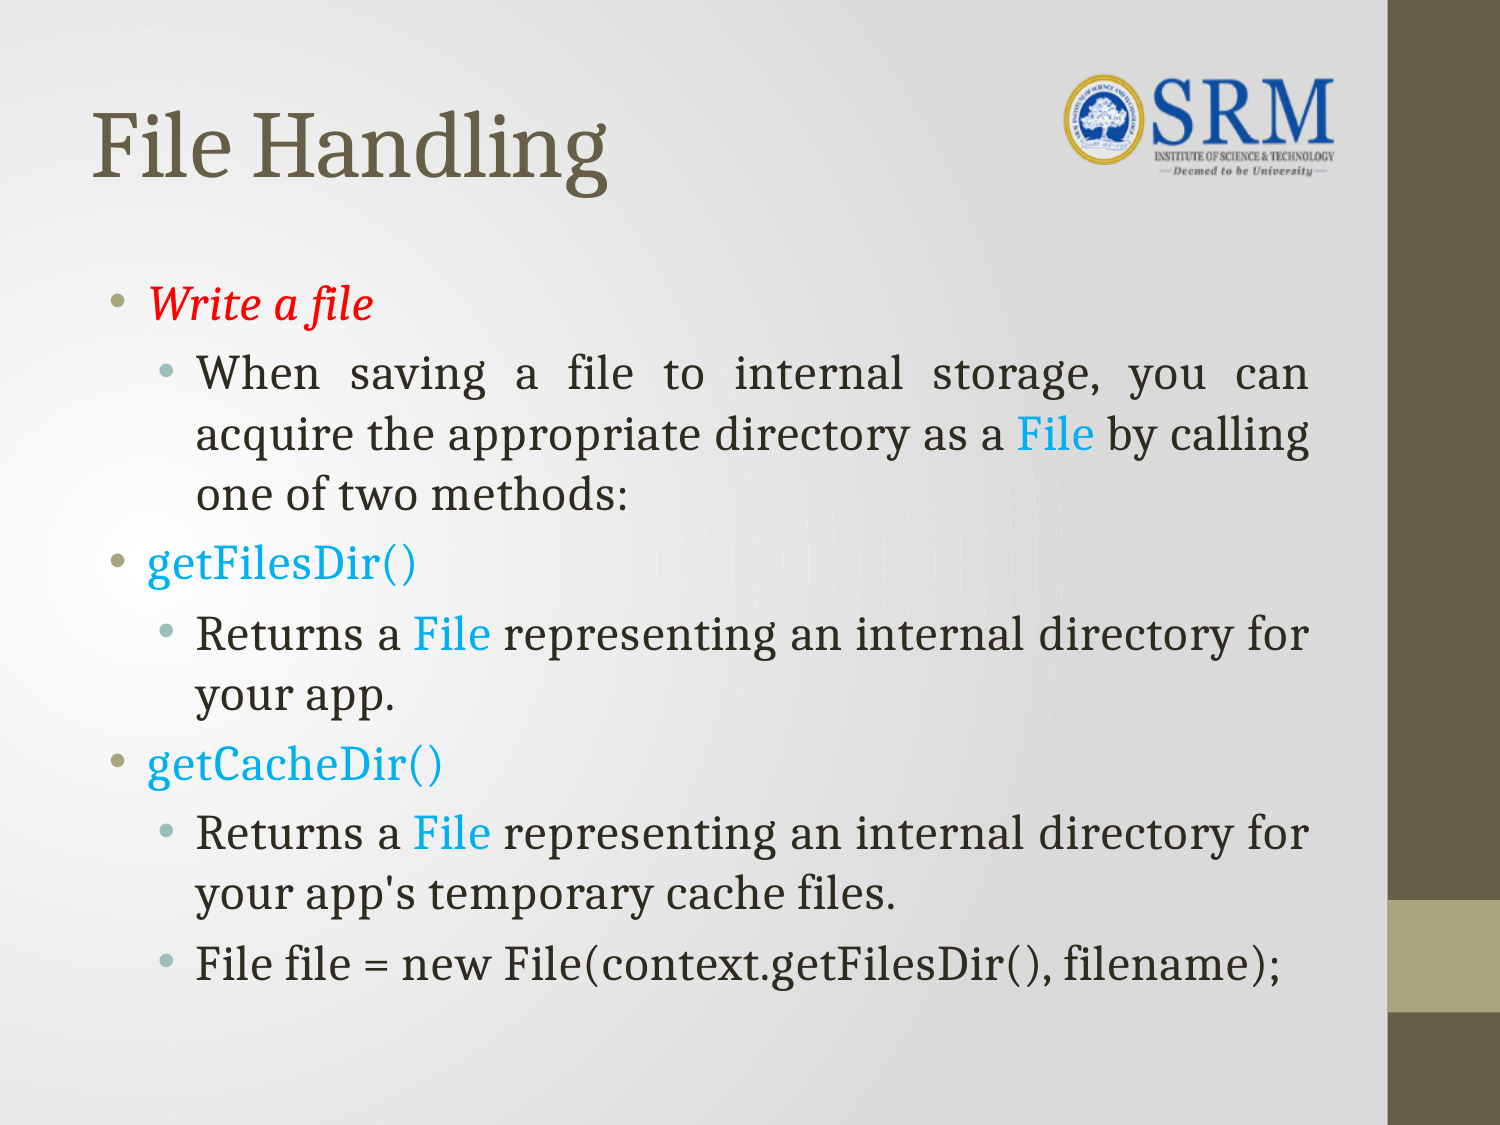

# File Handling
Write a file
When saving a file to internal storage, you can acquire the appropriate directory as a File by calling one of two methods:
getFilesDir()
Returns a File representing an internal directory for your app.
getCacheDir()
Returns a File representing an internal directory for your app's temporary cache files.
File file = new File(context.getFilesDir(), filename);